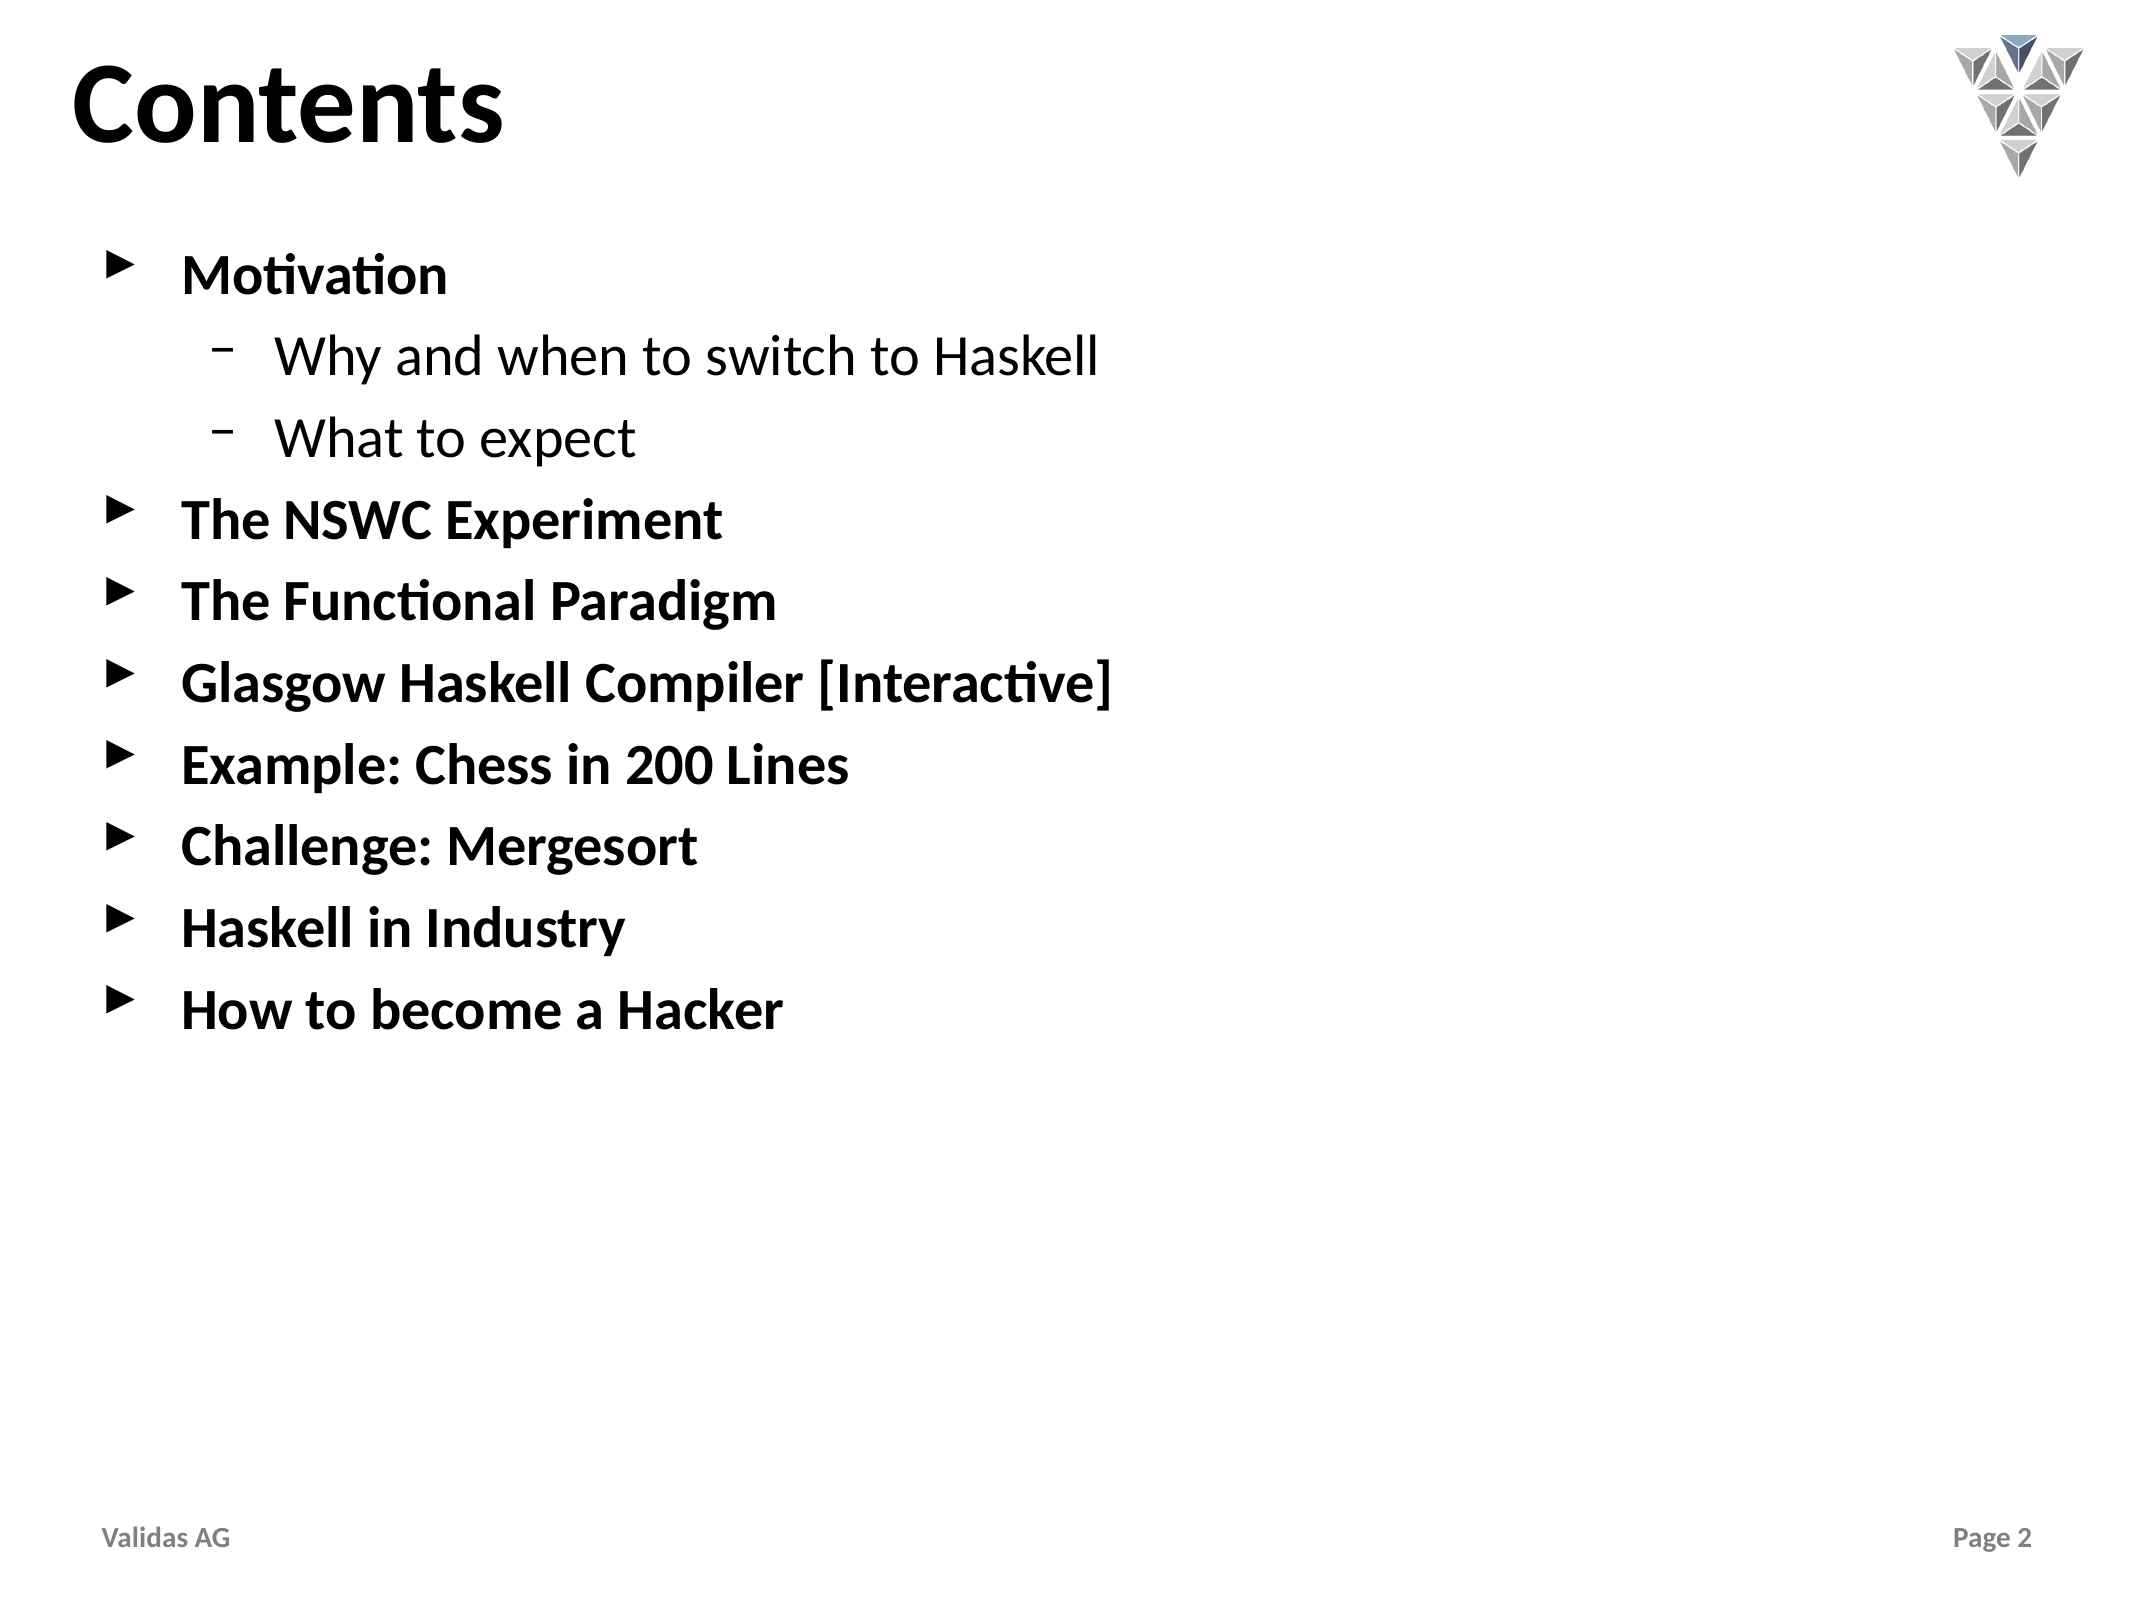

# Contents
Motivation
Why and when to switch to Haskell
What to expect
The NSWC Experiment
The Functional Paradigm
Glasgow Haskell Compiler [Interactive]
Example: Chess in 200 Lines
Challenge: Mergesort
Haskell in Industry
How to become a Hacker